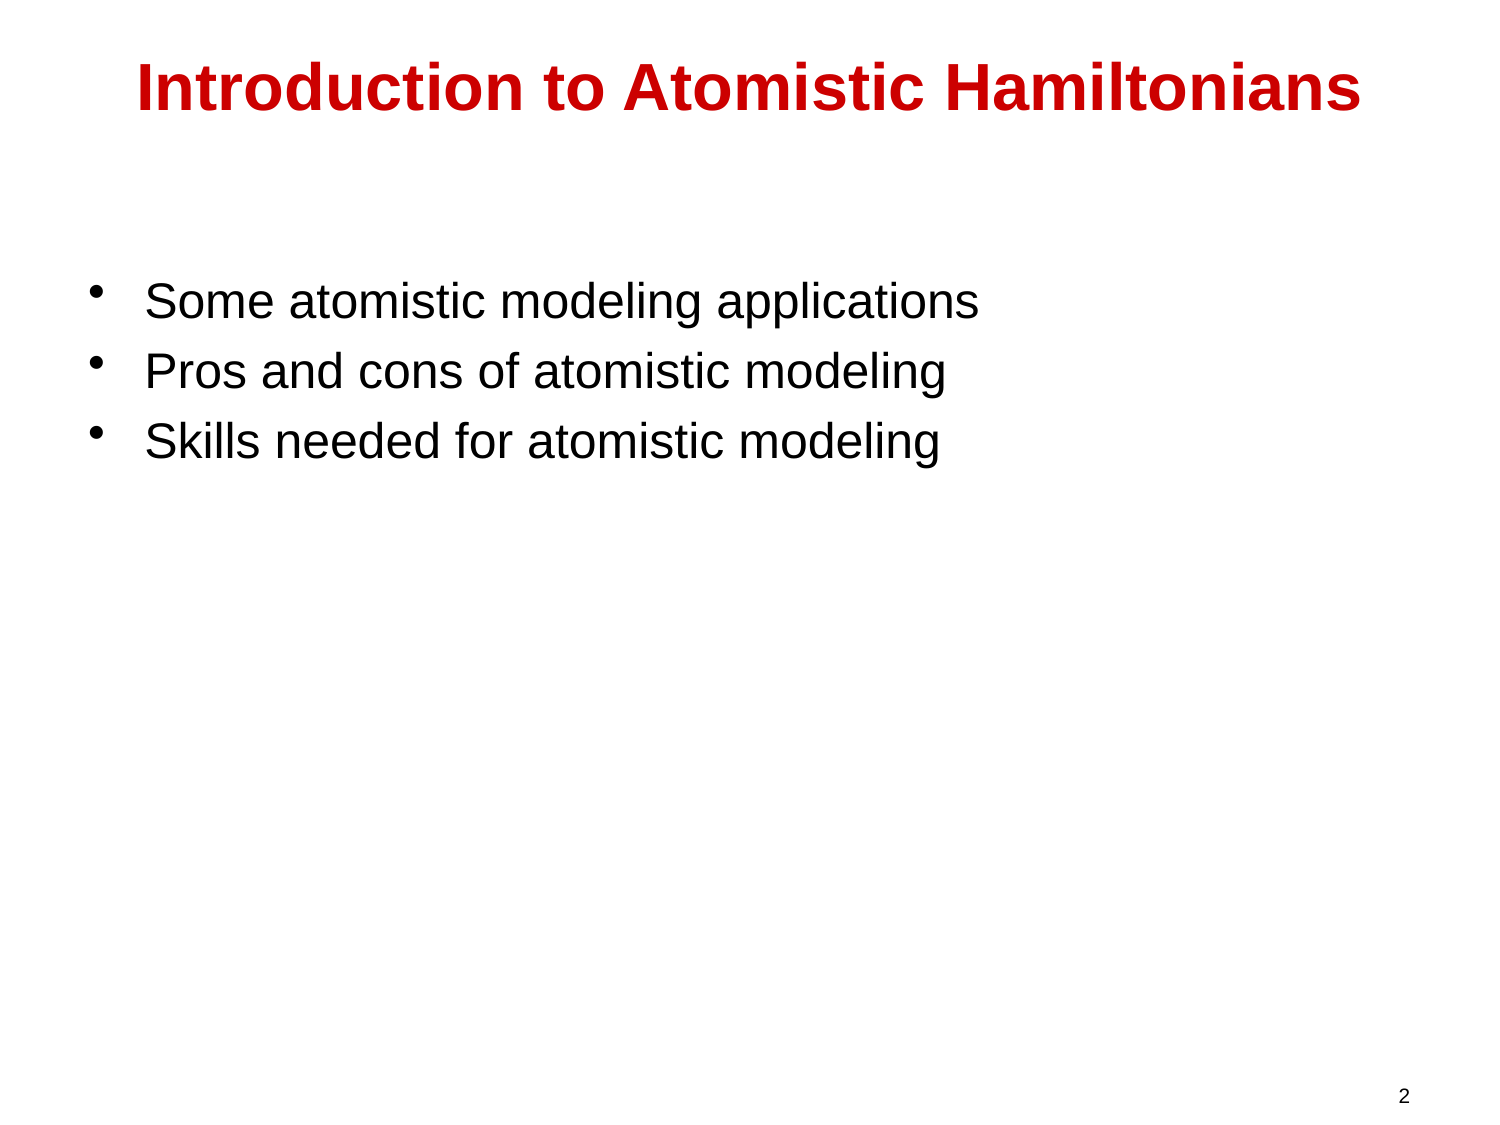

# Introduction to Atomistic Hamiltonians
Some atomistic modeling applications
Pros and cons of atomistic modeling
Skills needed for atomistic modeling

2